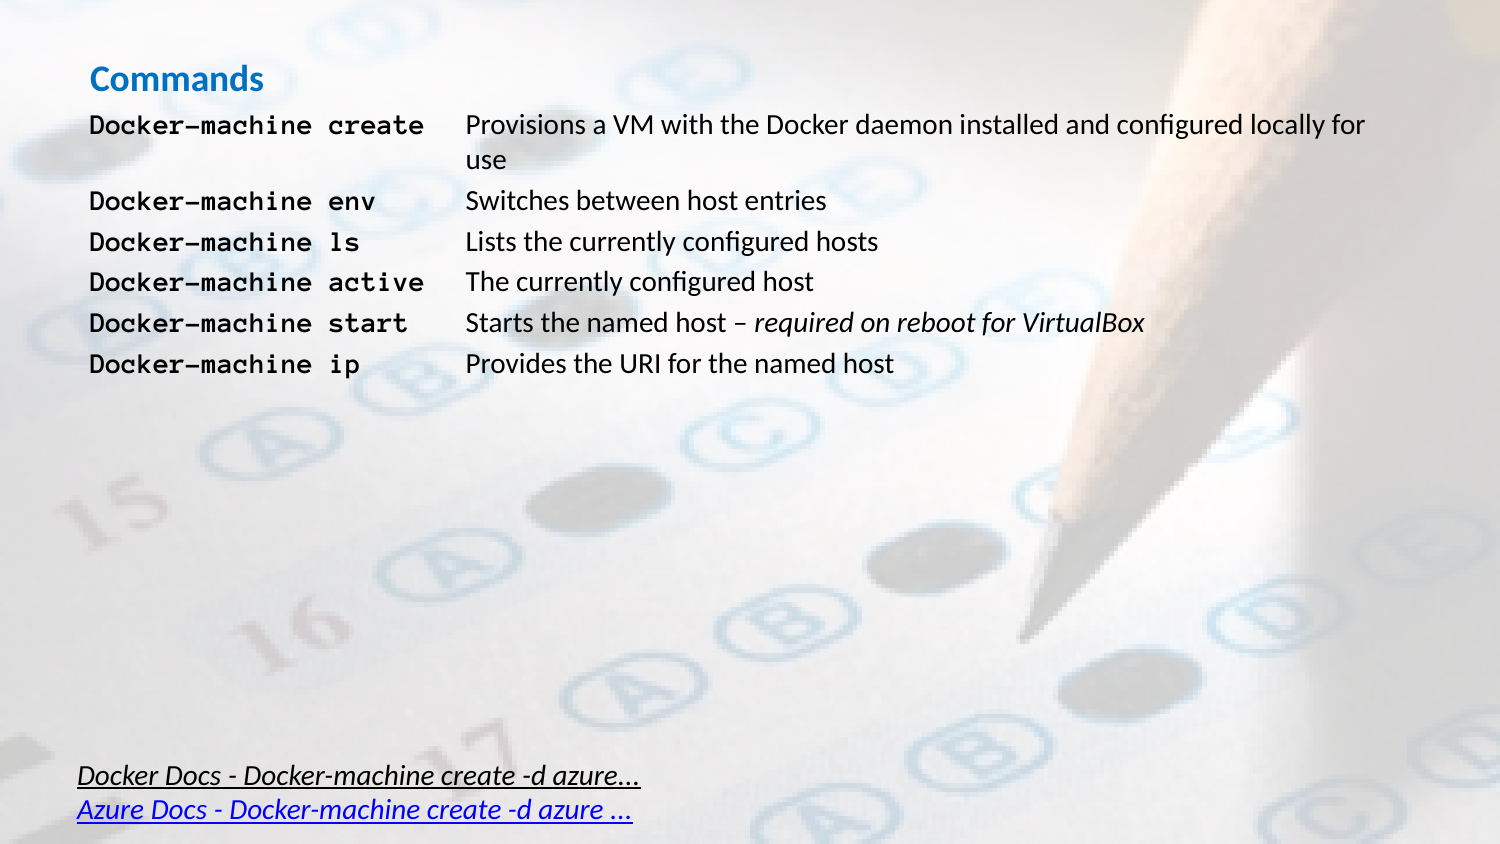

Commands
Docker-machine create	Provisions a VM with the Docker daemon installed and configured locally for use
Docker-machine env	Switches between host entries
Docker-machine ls	Lists the currently configured hosts
Docker-machine active	The currently configured host
Docker-machine start	Starts the named host – required on reboot for VirtualBox
Docker-machine ip	Provides the URI for the named host

Docker Docs - Docker-machine create -d azure...
Azure Docs - Docker-machine create -d azure ...